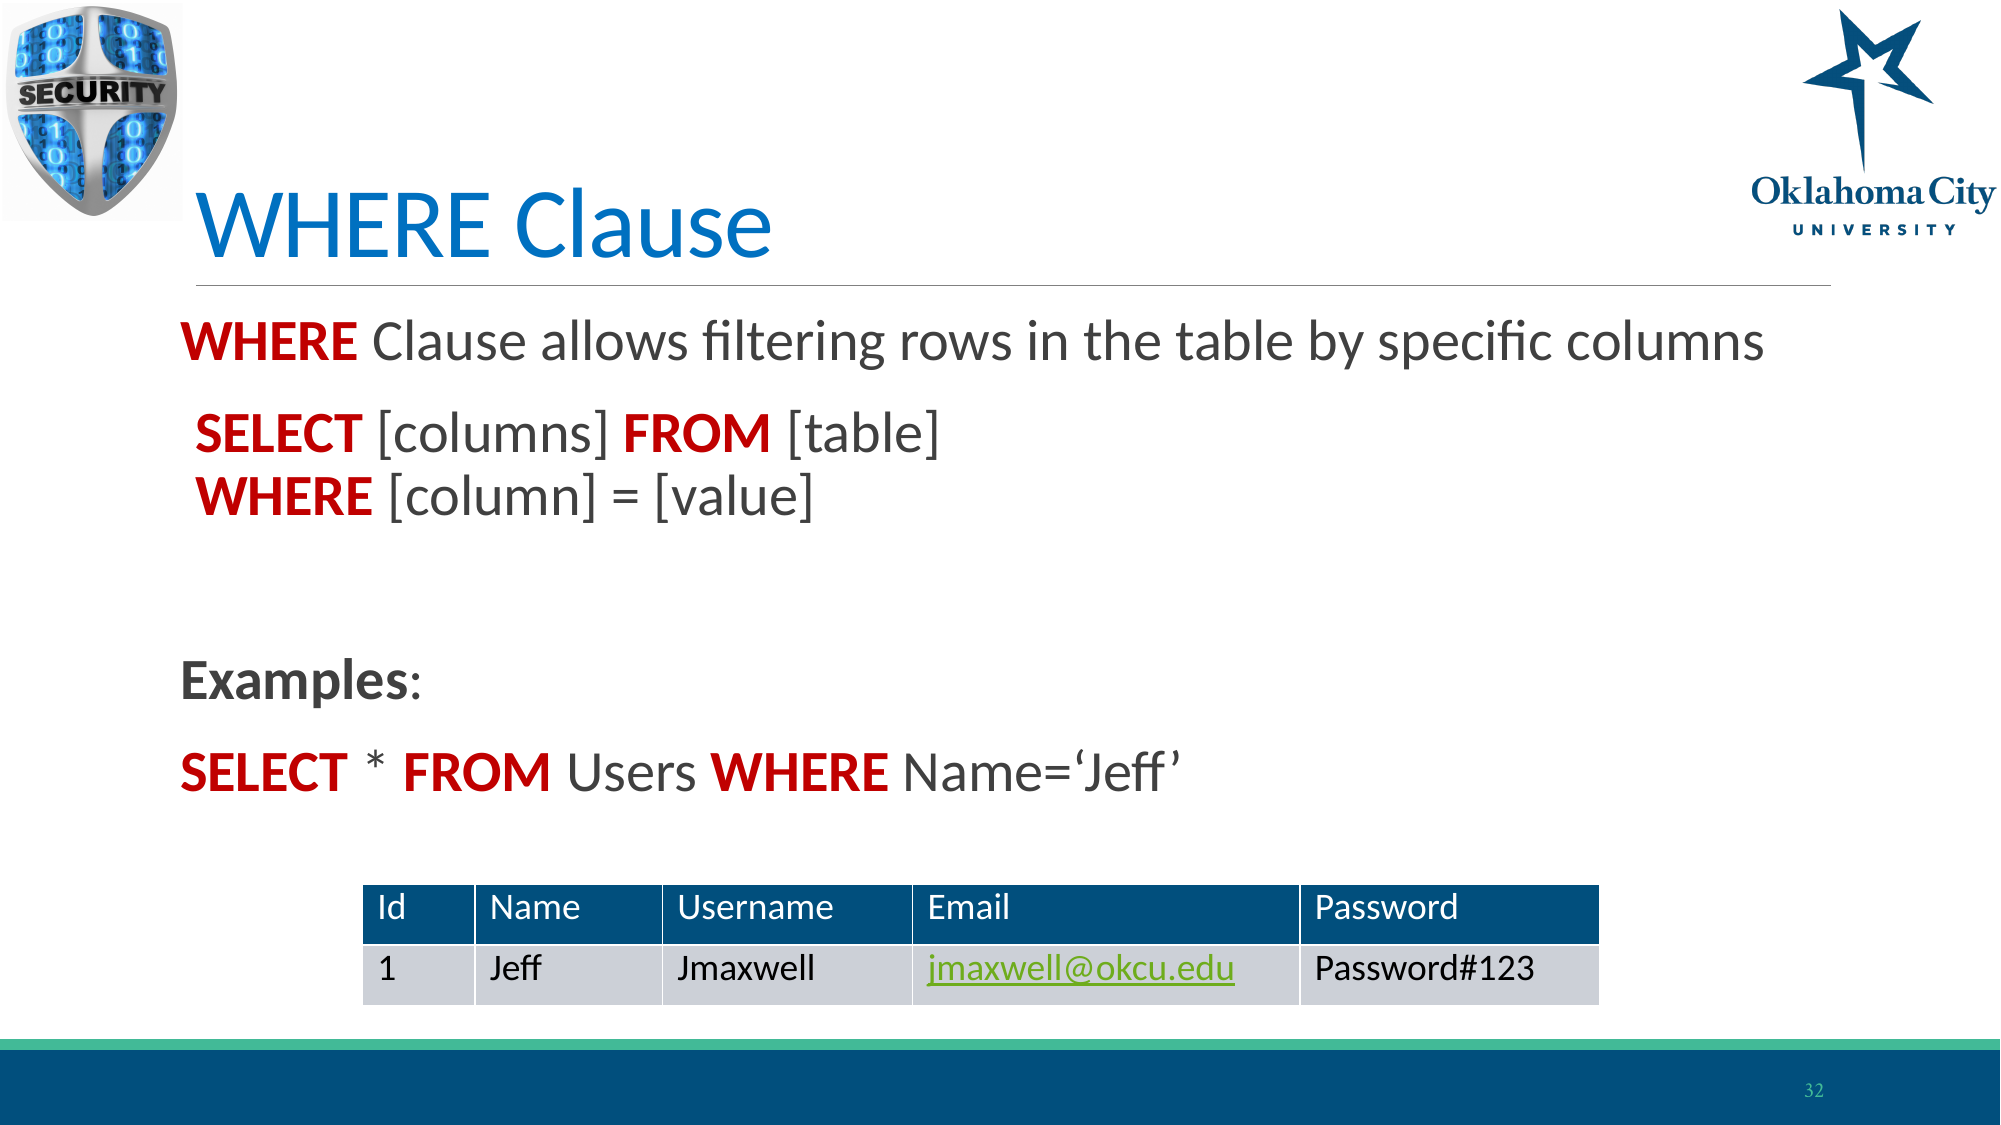

# WHERE Clause
WHERE Clause allows filtering rows in the table by specific columns
SELECT [columns] FROM [table]
WHERE [column] = [value]

Examples:
SELECT * FROM Users WHERE Name=‘Jeff’

| Id | Name | Username | Email | Password |
| --- | --- | --- | --- | --- |
| 1 | Jeff | Jmaxwell | jmaxwell@okcu.edu | Password#123 |
32